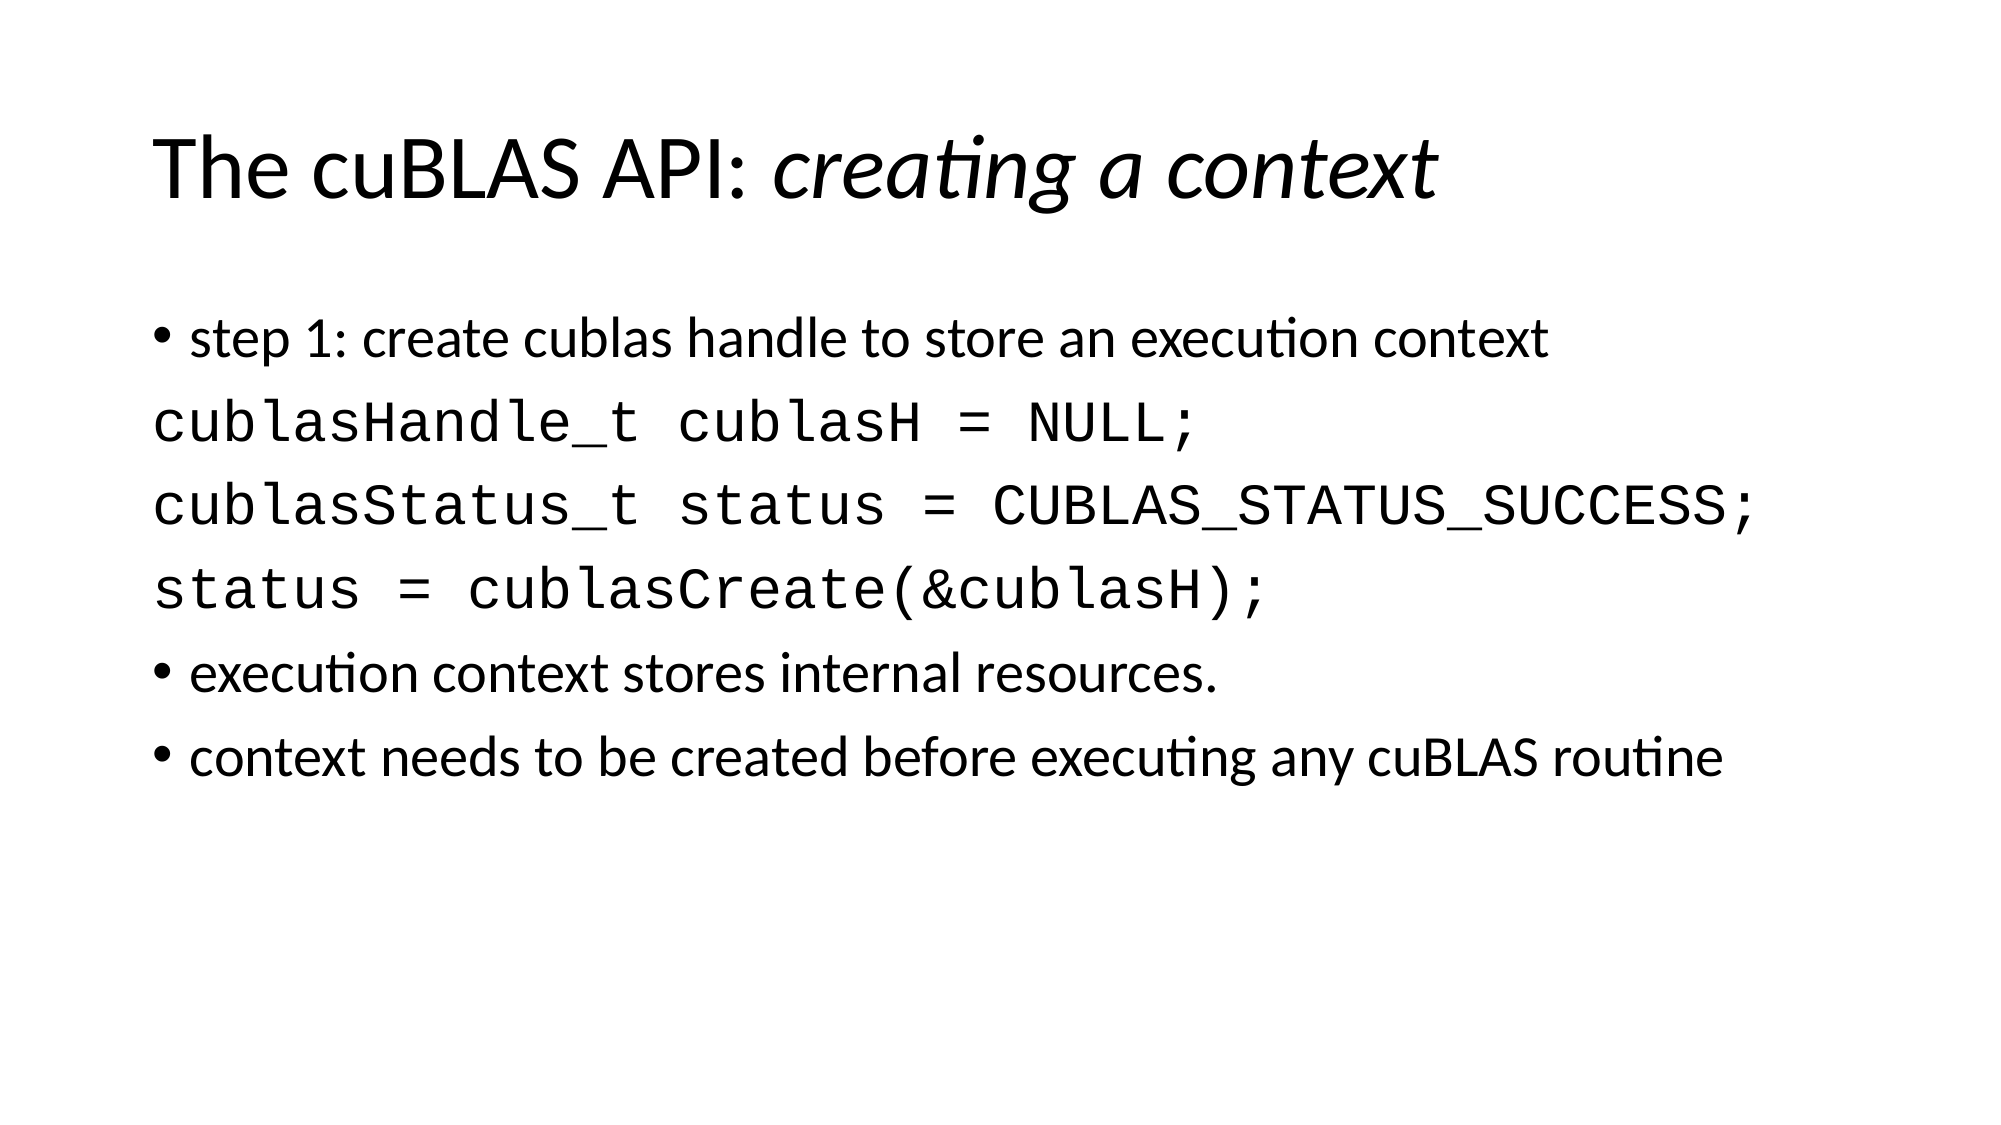

# The cuBLAS API: creating a context
step 1: create cublas handle to store an execution context
cublasHandle_t cublasH = NULL;
cublasStatus_t status = CUBLAS_STATUS_SUCCESS;
status = cublasCreate(&cublasH);
execution context stores internal resources.
context needs to be created before executing any cuBLAS routine